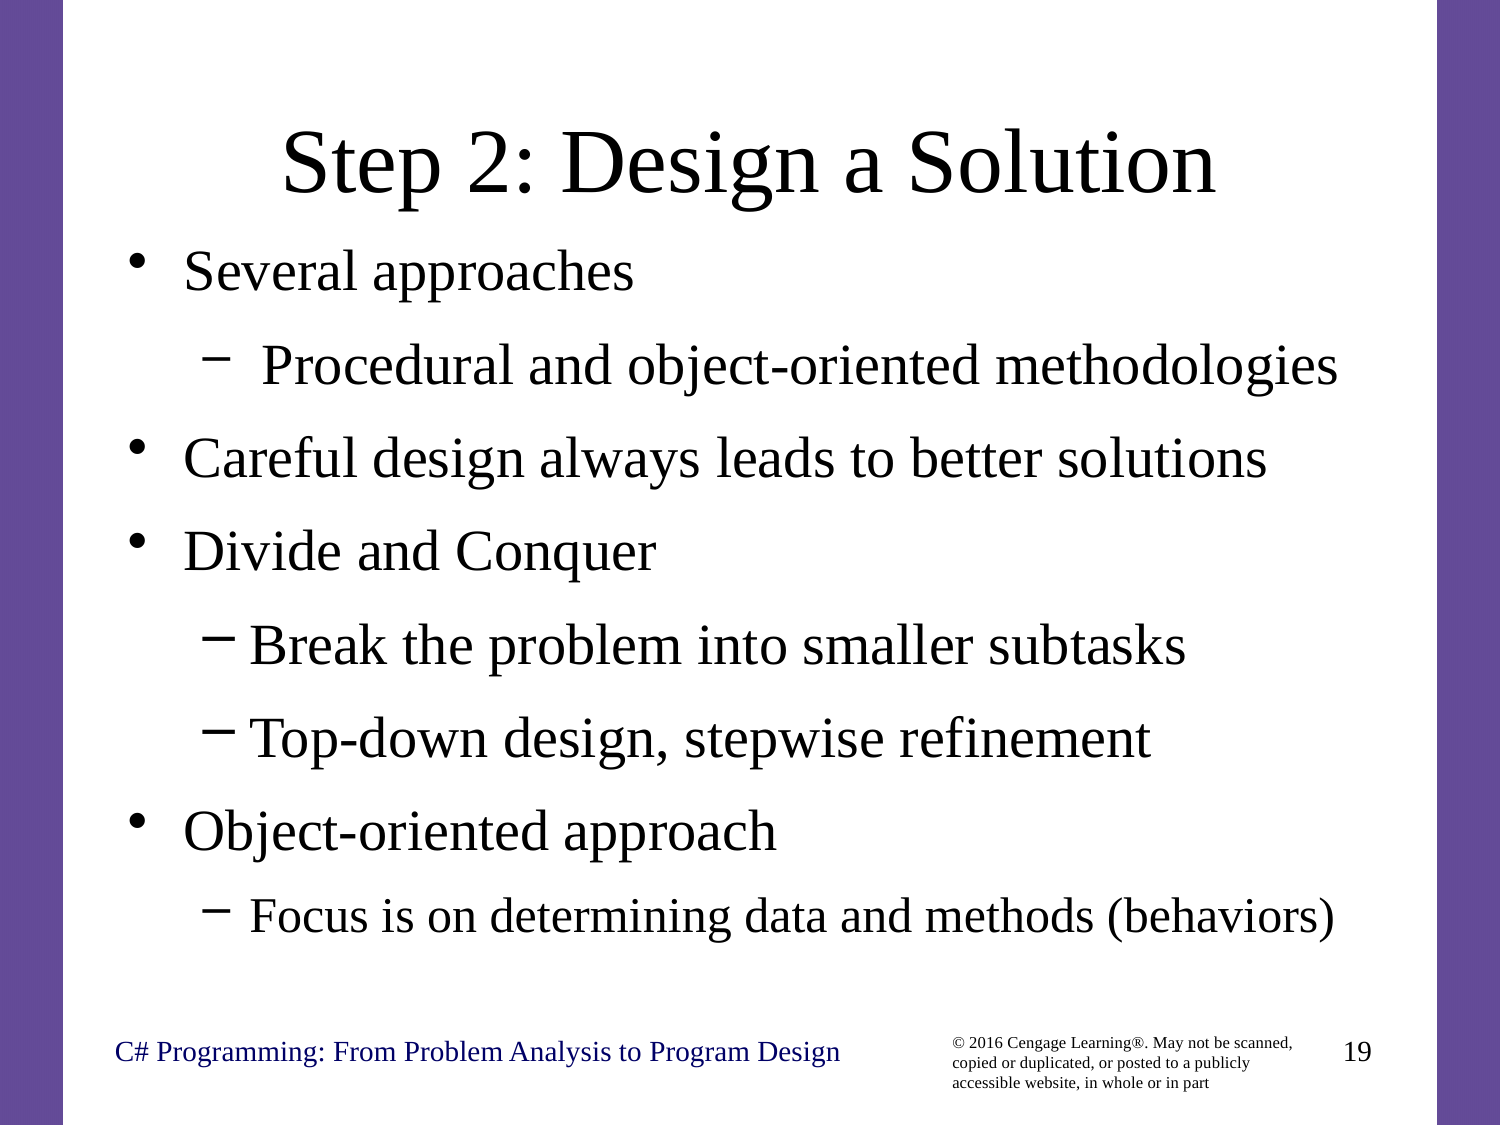

# Step 2: Design a Solution
Several approaches
 Procedural and object-oriented methodologies
Careful design always leads to better solutions
Divide and Conquer
Break the problem into smaller subtasks
Top-down design, stepwise refinement
Object-oriented approach
Focus is on determining data and methods (behaviors)

C# Programming: From Problem Analysis to Program Design

19